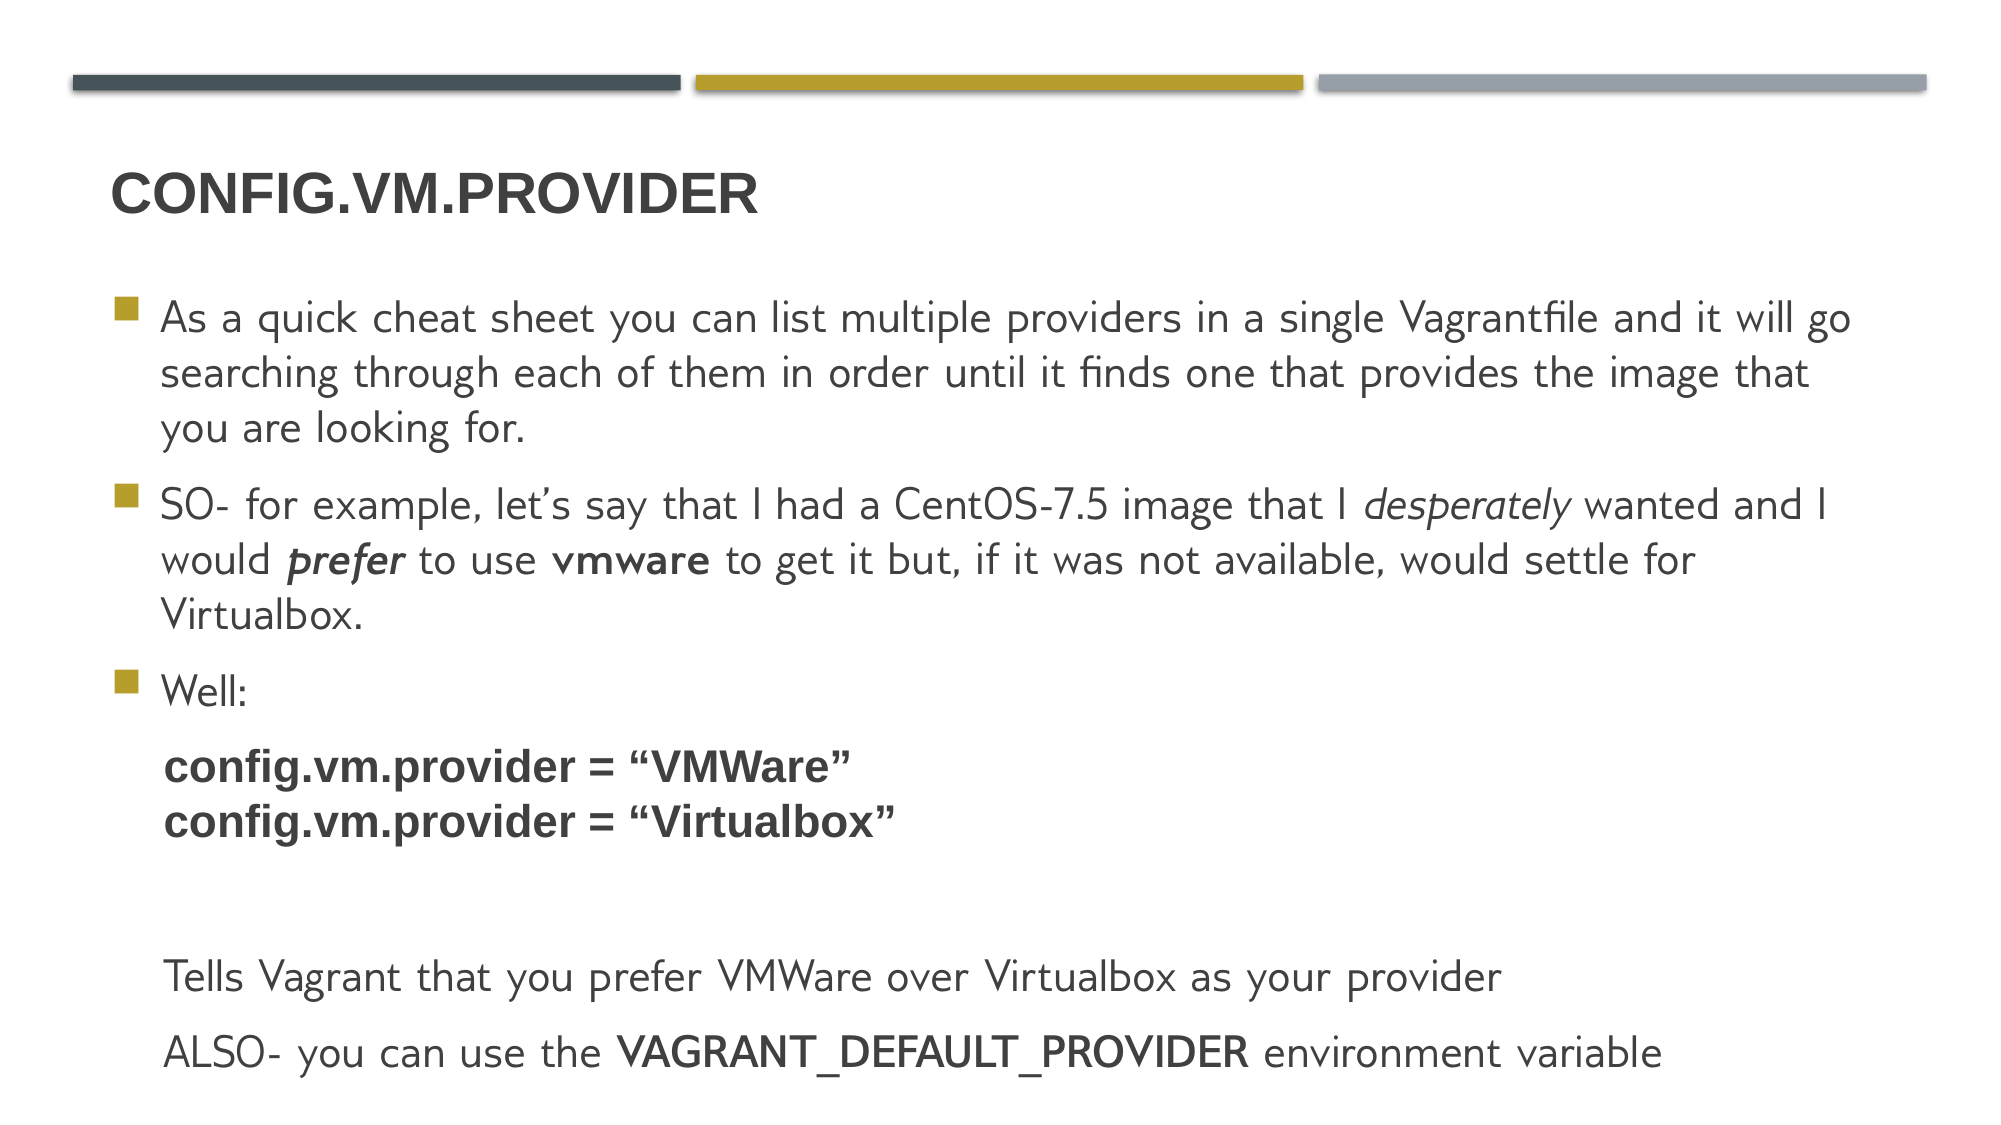

# Config.vm.Provider
As a quick cheat sheet you can list multiple providers in a single Vagrantfile and it will go searching through each of them in order until it finds one that provides the image that you are looking for.
SO- for example, let’s say that I had a CentOS-7.5 image that I desperately wanted and I would prefer to use vmware to get it but, if it was not available, would settle for Virtualbox.
Well:
config.vm.provider = “VMWare”
config.vm.provider = “Virtualbox”

Tells Vagrant that you prefer VMWare over Virtualbox as your provider
ALSO- you can use the VAGRANT_DEFAULT_PROVIDER environment variable